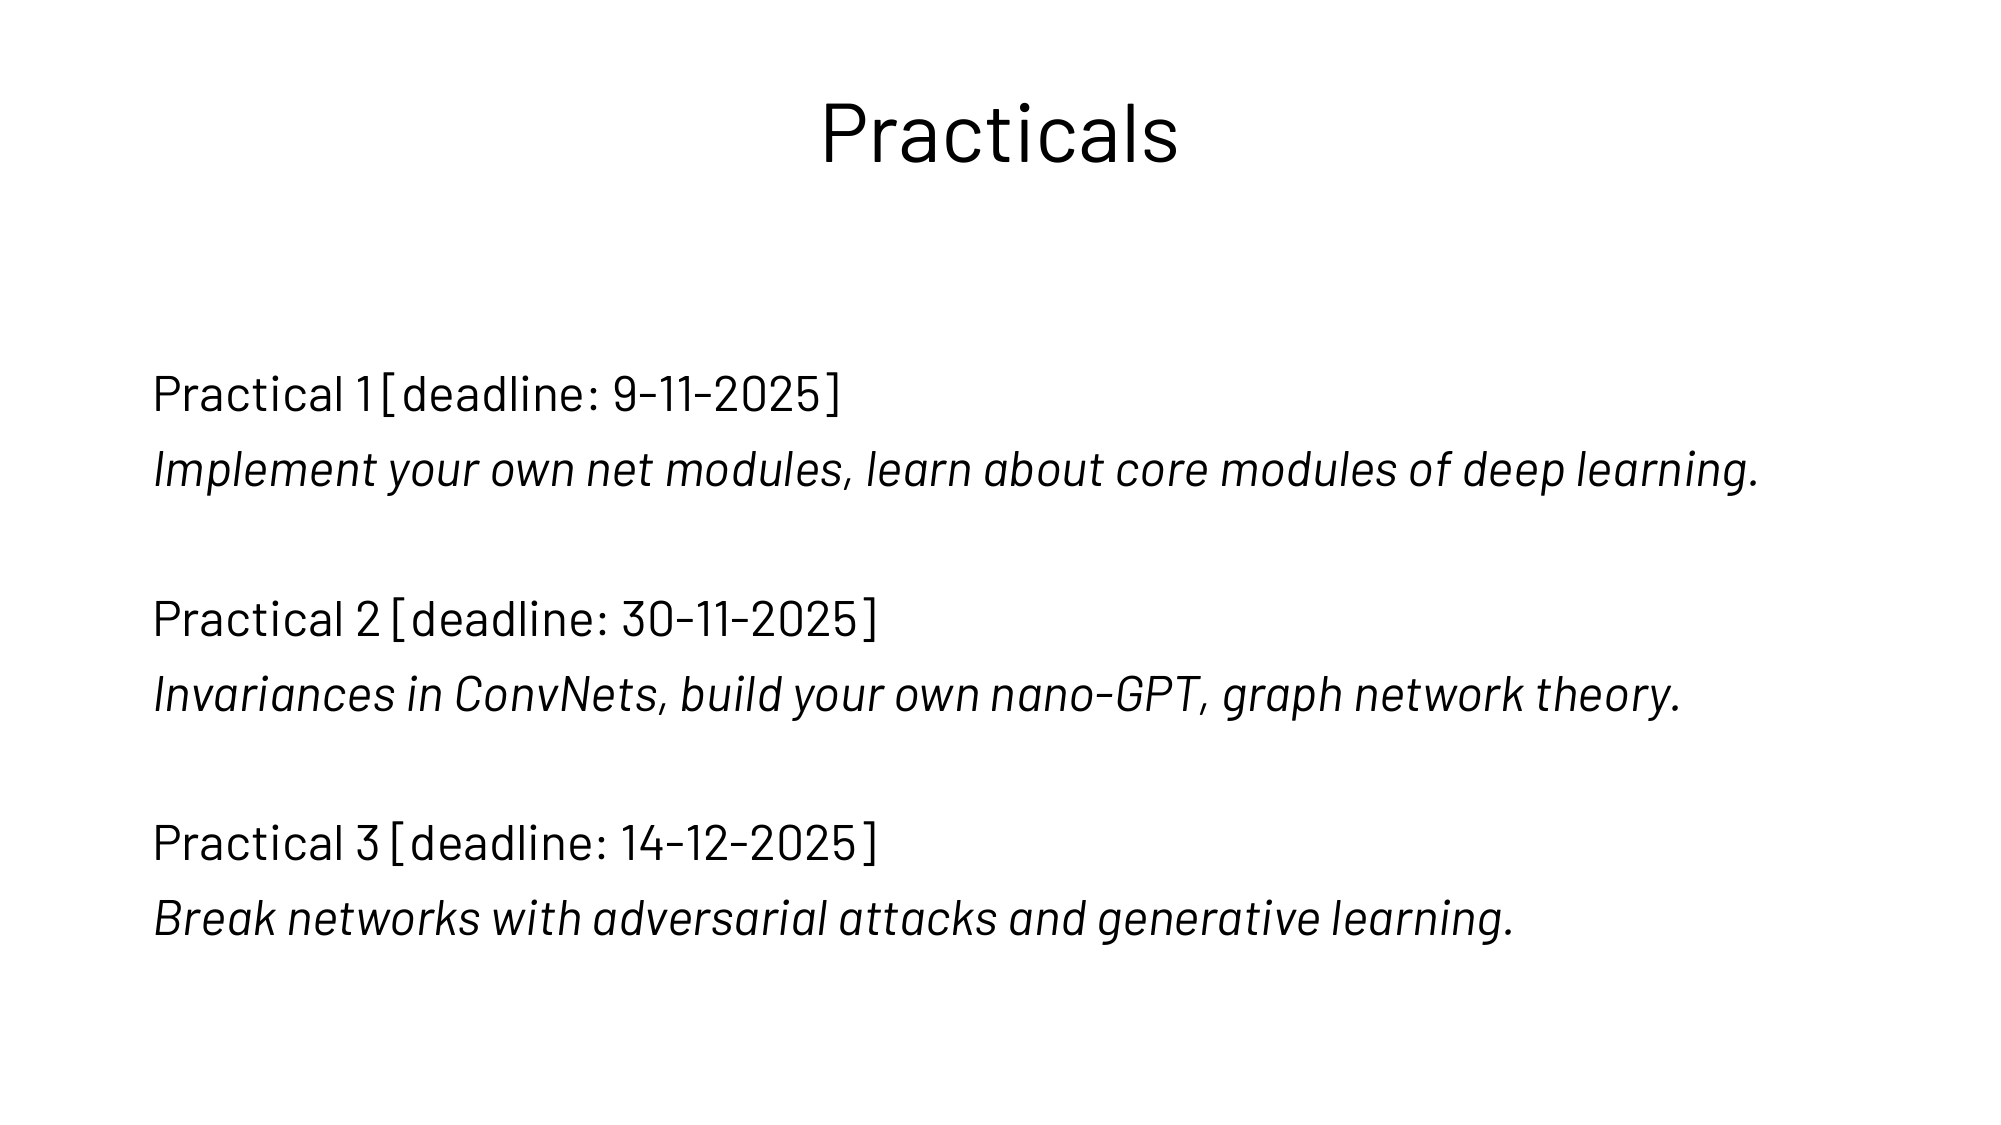

# Practicals

Practical 1 [deadline: 9-11-2025]
Implement your own net modules, learn about core modules of deep learning.

Practical 2 [deadline: 30-11-2025]
Invariances in ConvNets, build your own nano-GPT, graph network theory.

Practical 3 [deadline: 14-12-2025]
Break networks with adversarial attacks and generative learning.